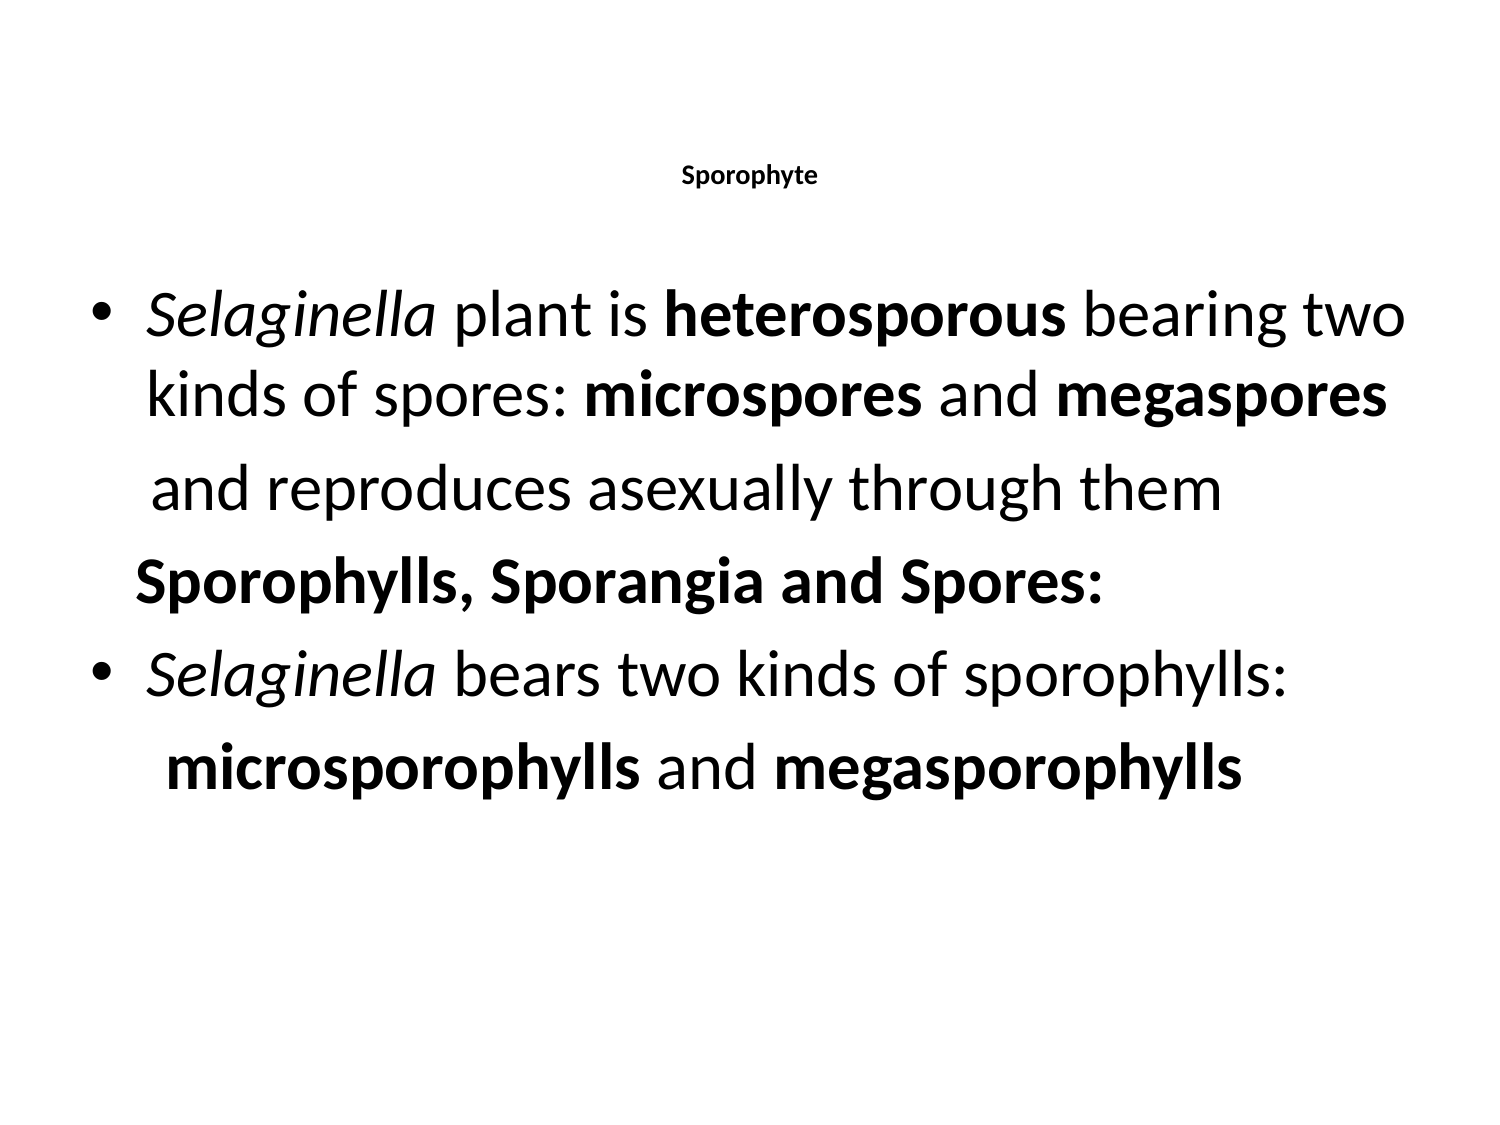

# Sporophyte
Selaginella plant is heterosporous bearing two kinds of spores: microspores and megaspores
    and reproduces asexually through them
   Sporophylls, Sporangia and Spores:
Selaginella bears two kinds of sporophylls:
     microsporophylls and megasporophylls